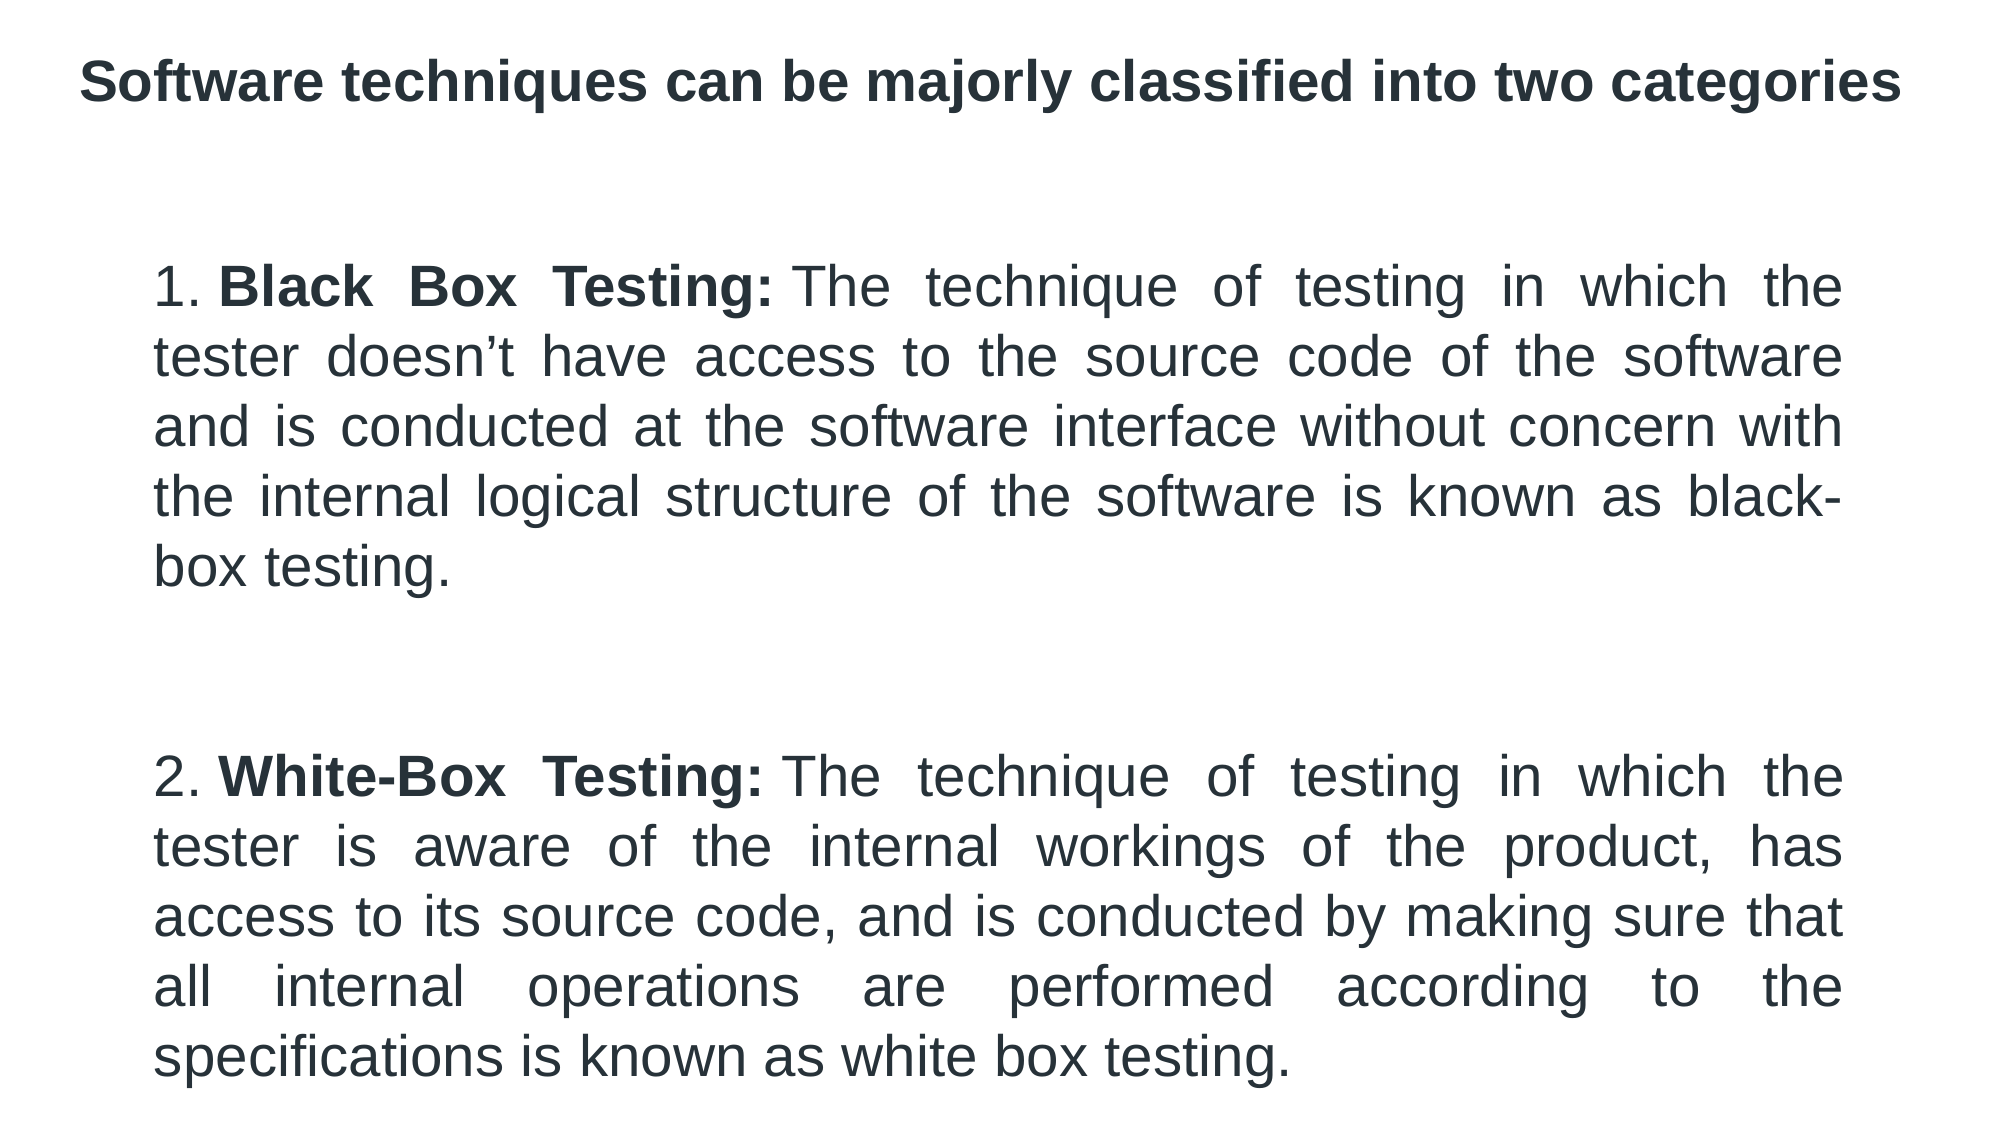

Software techniques can be majorly classified into two categories
1. Black Box Testing: The technique of testing in which the tester doesn’t have access to the source code of the software and is conducted at the software interface without concern with the internal logical structure of the software is known as black-box testing.

2. White-Box Testing: The technique of testing in which the tester is aware of the internal workings of the product, has access to its source code, and is conducted by making sure that all internal operations are performed according to the specifications is known as white box testing.